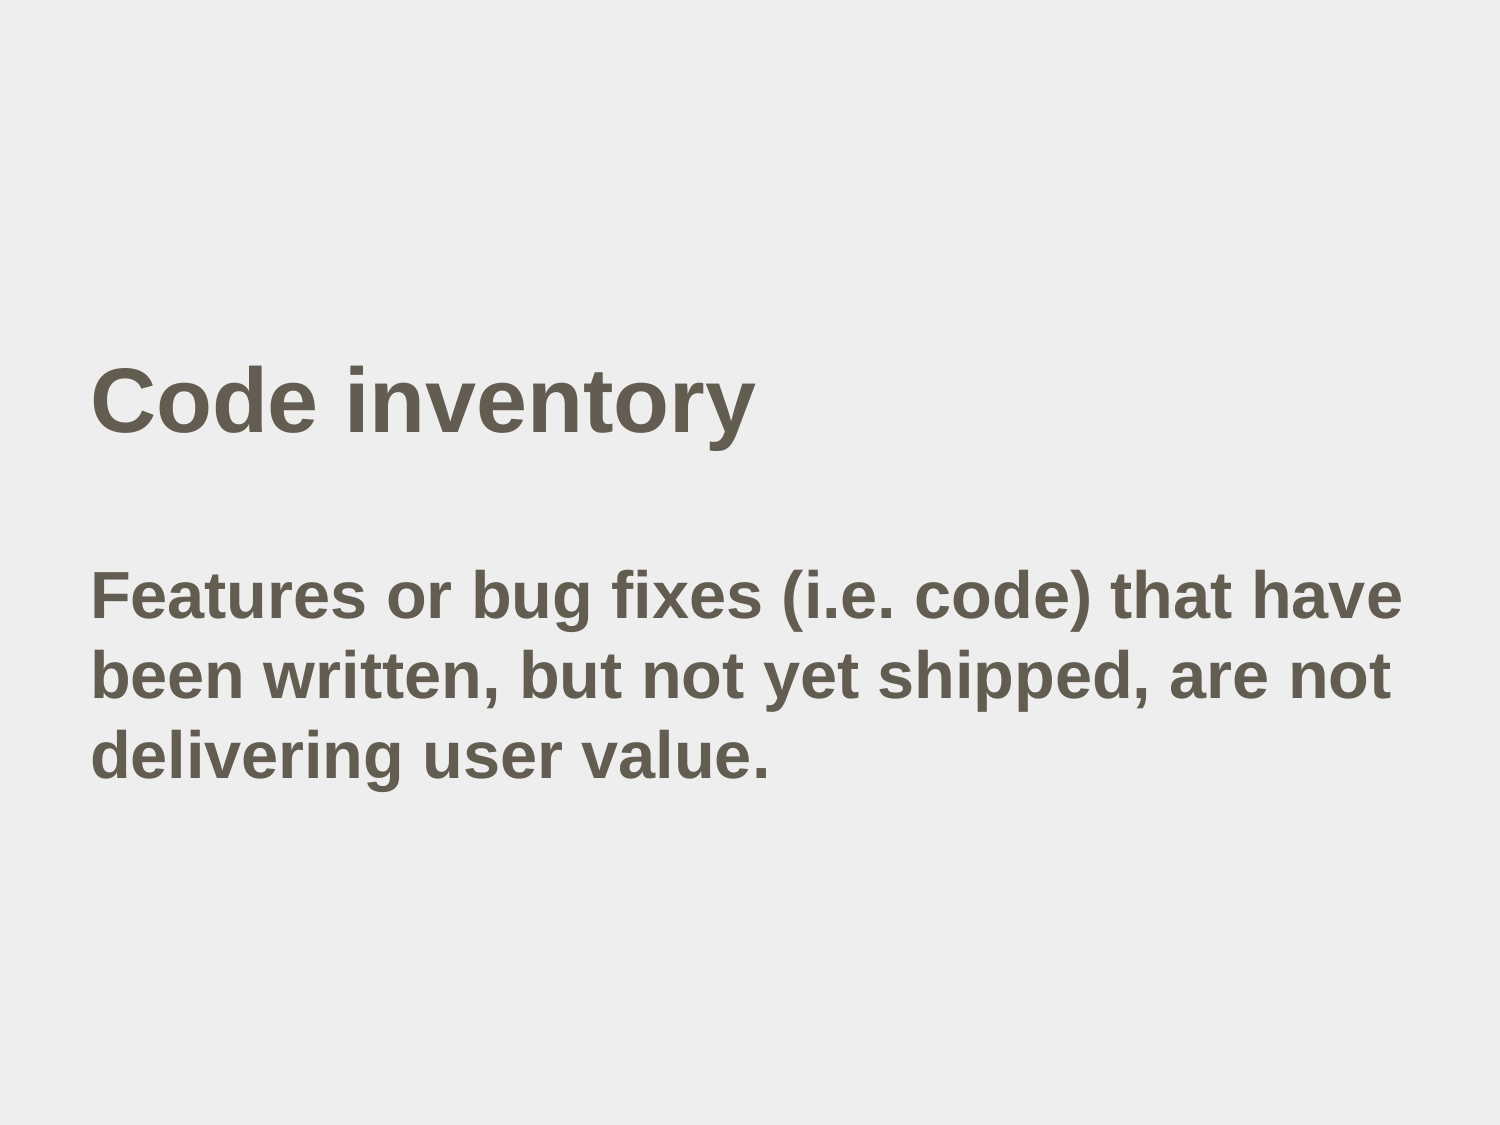

# Code inventory
Features or bug fixes (i.e. code) that have been written, but not yet shipped, are not delivering user value.